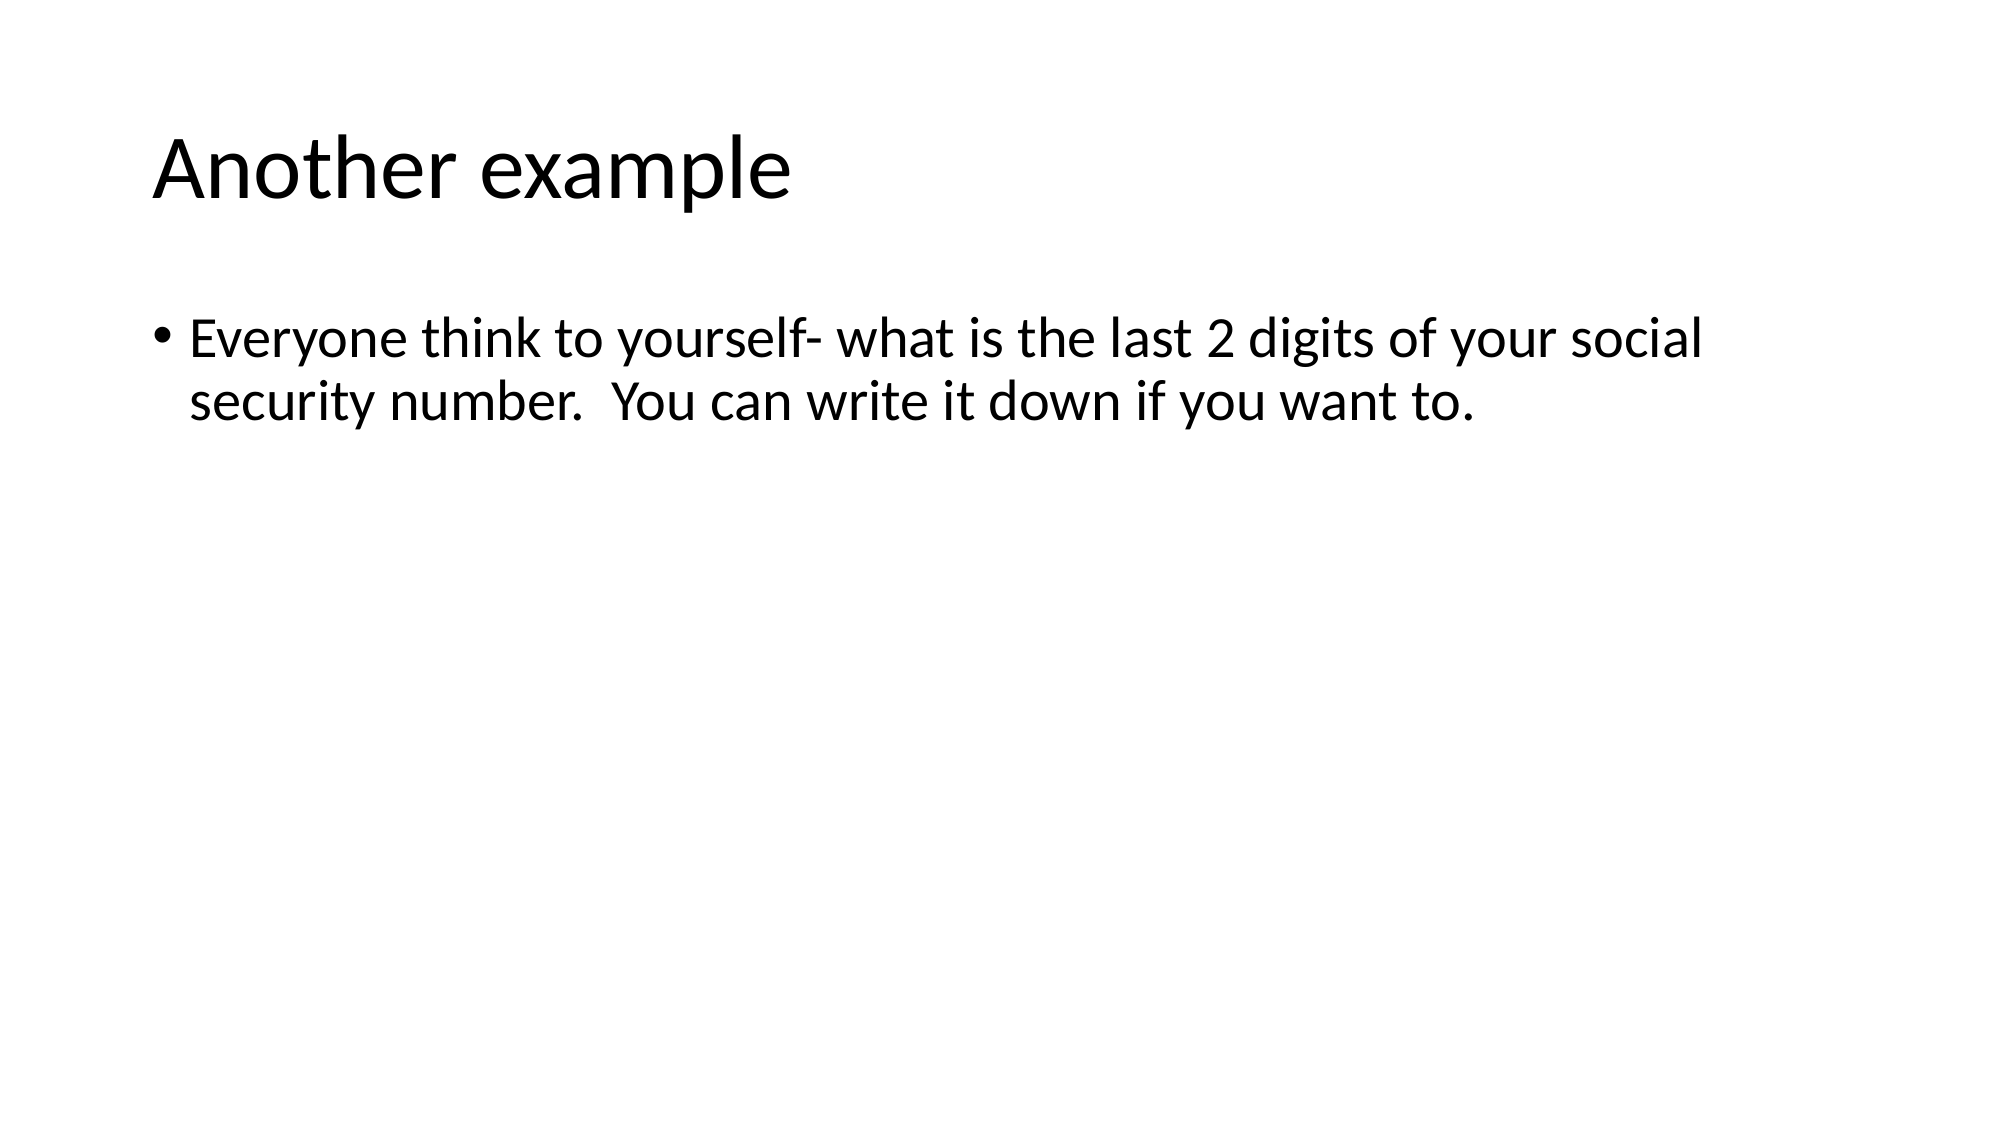

# Another example
Everyone think to yourself- what is the last 2 digits of your social security number.  You can write it down if you want to.